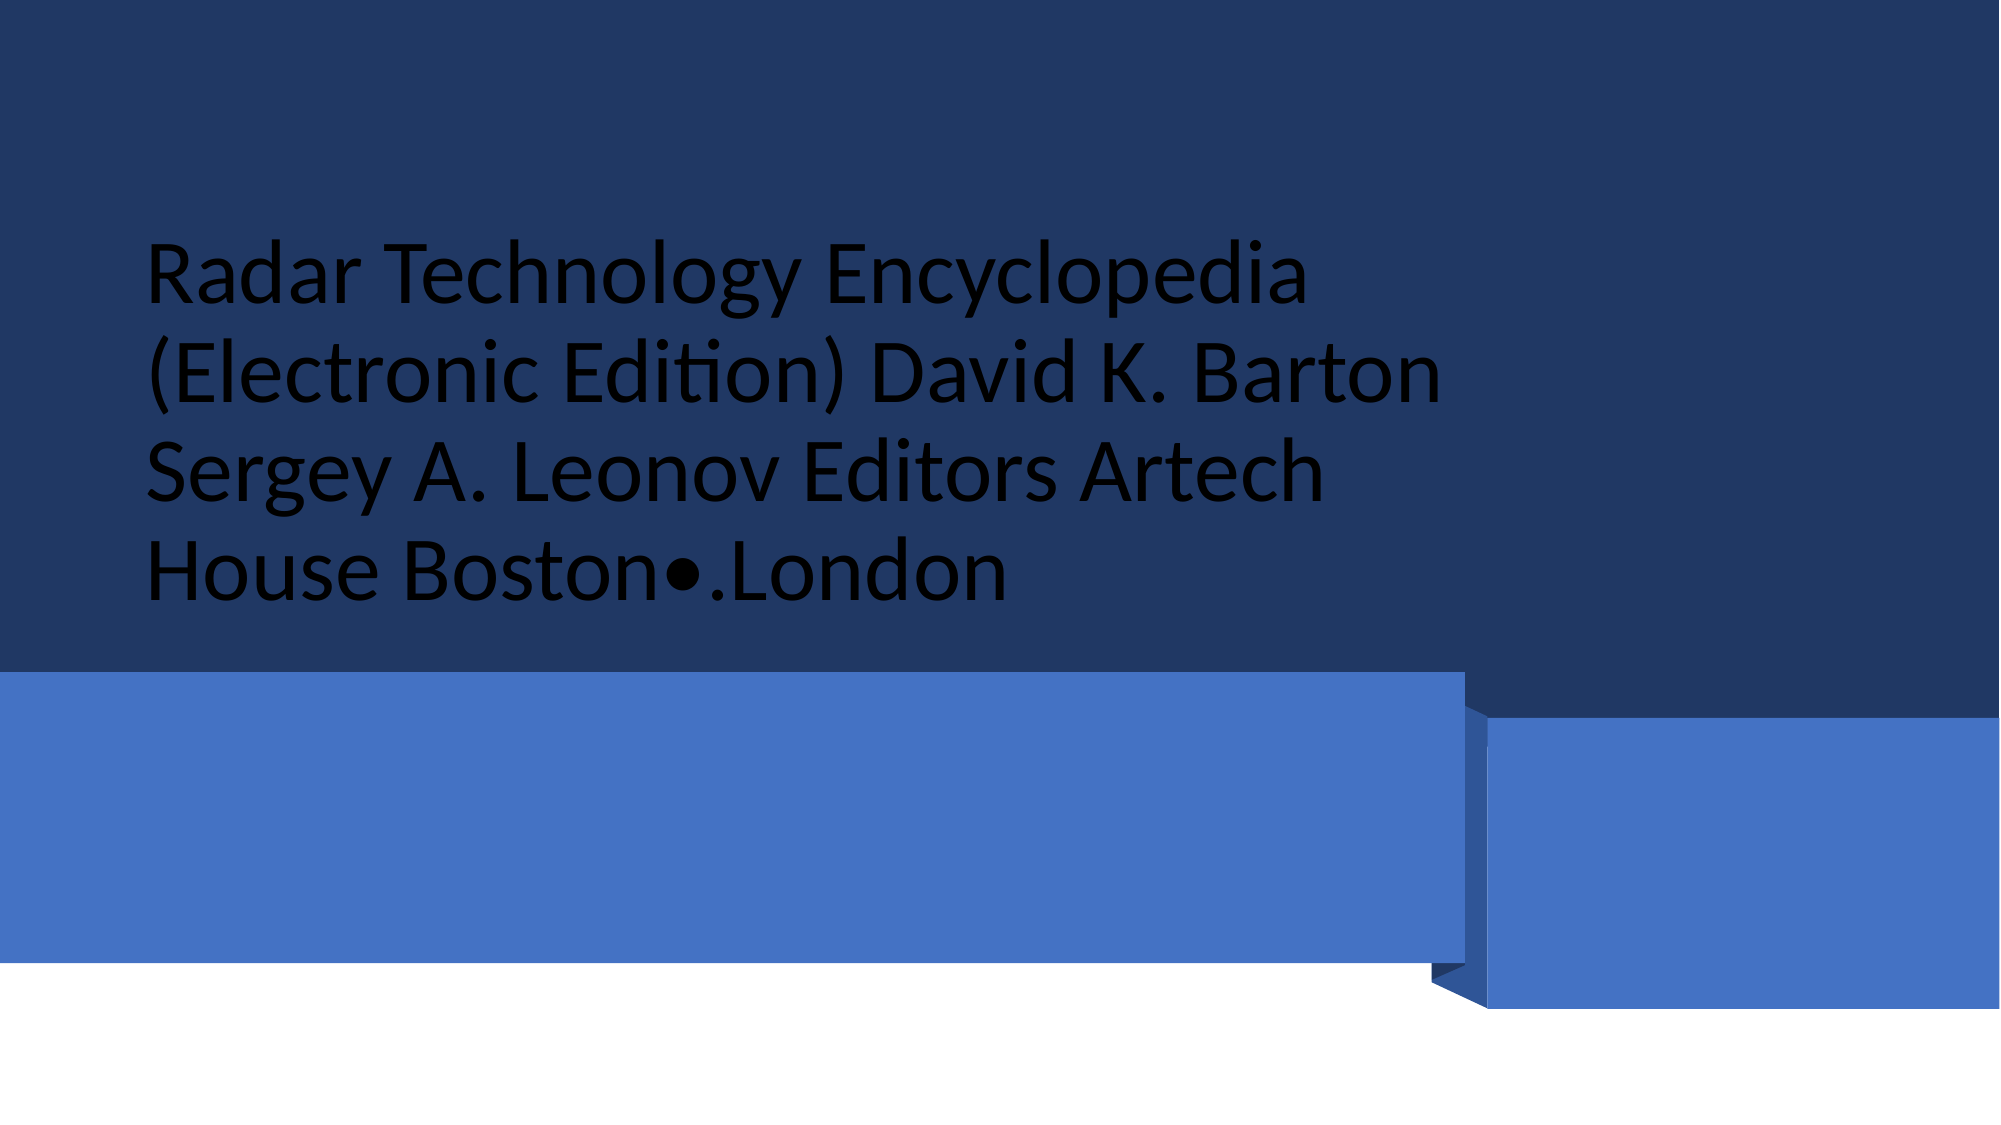

# Radar Technology Encyclopedia (Electronic Edition) David K. Barton Sergey A. Leonov Editors Artech House Boston•.London